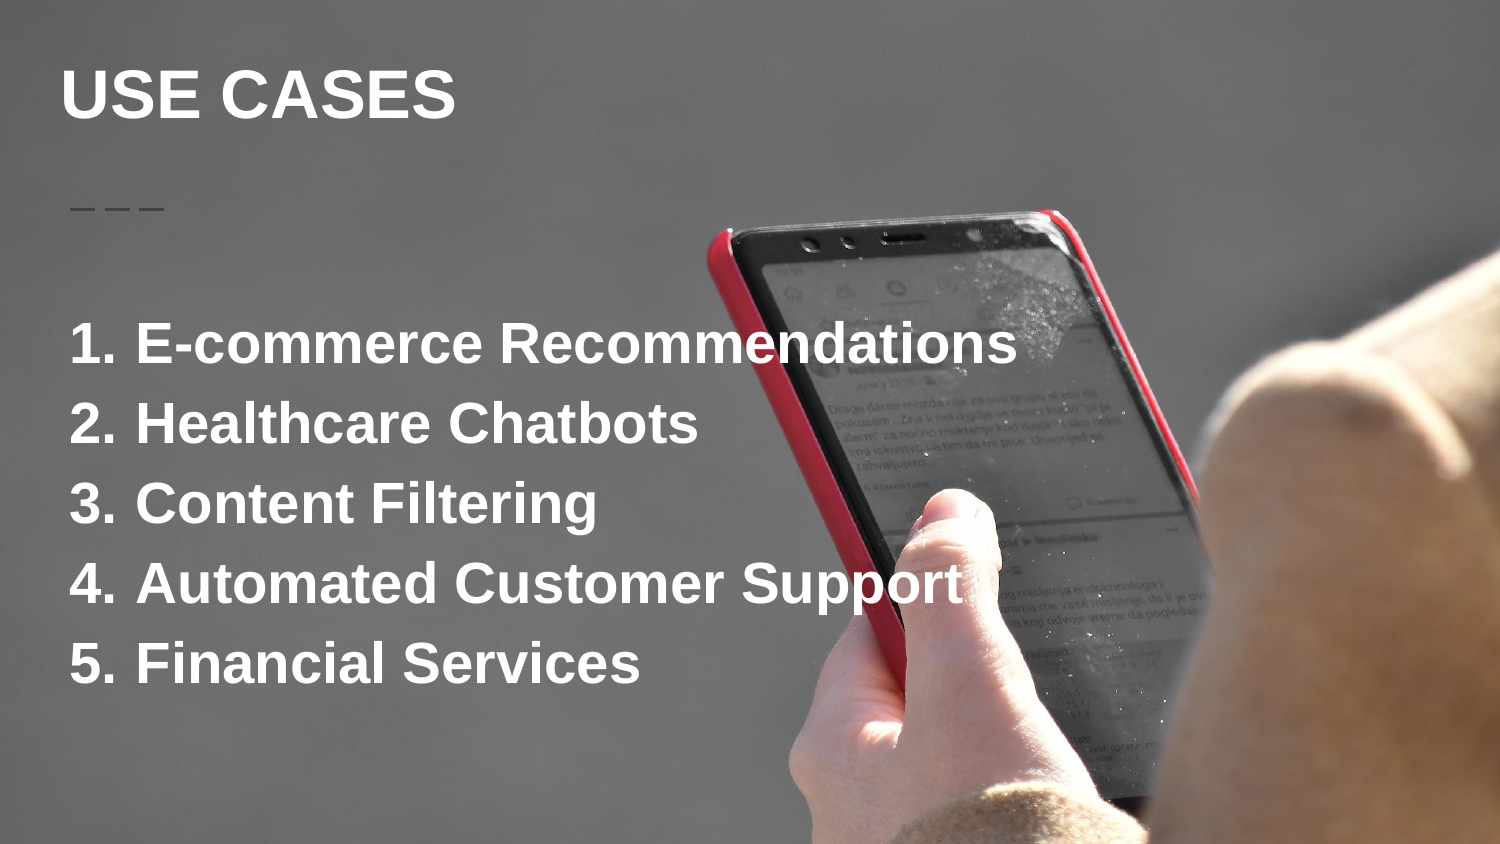

# USE CASES
E-commerce Recommendations
Healthcare Chatbots
Content Filtering
Automated Customer Support
Financial Services